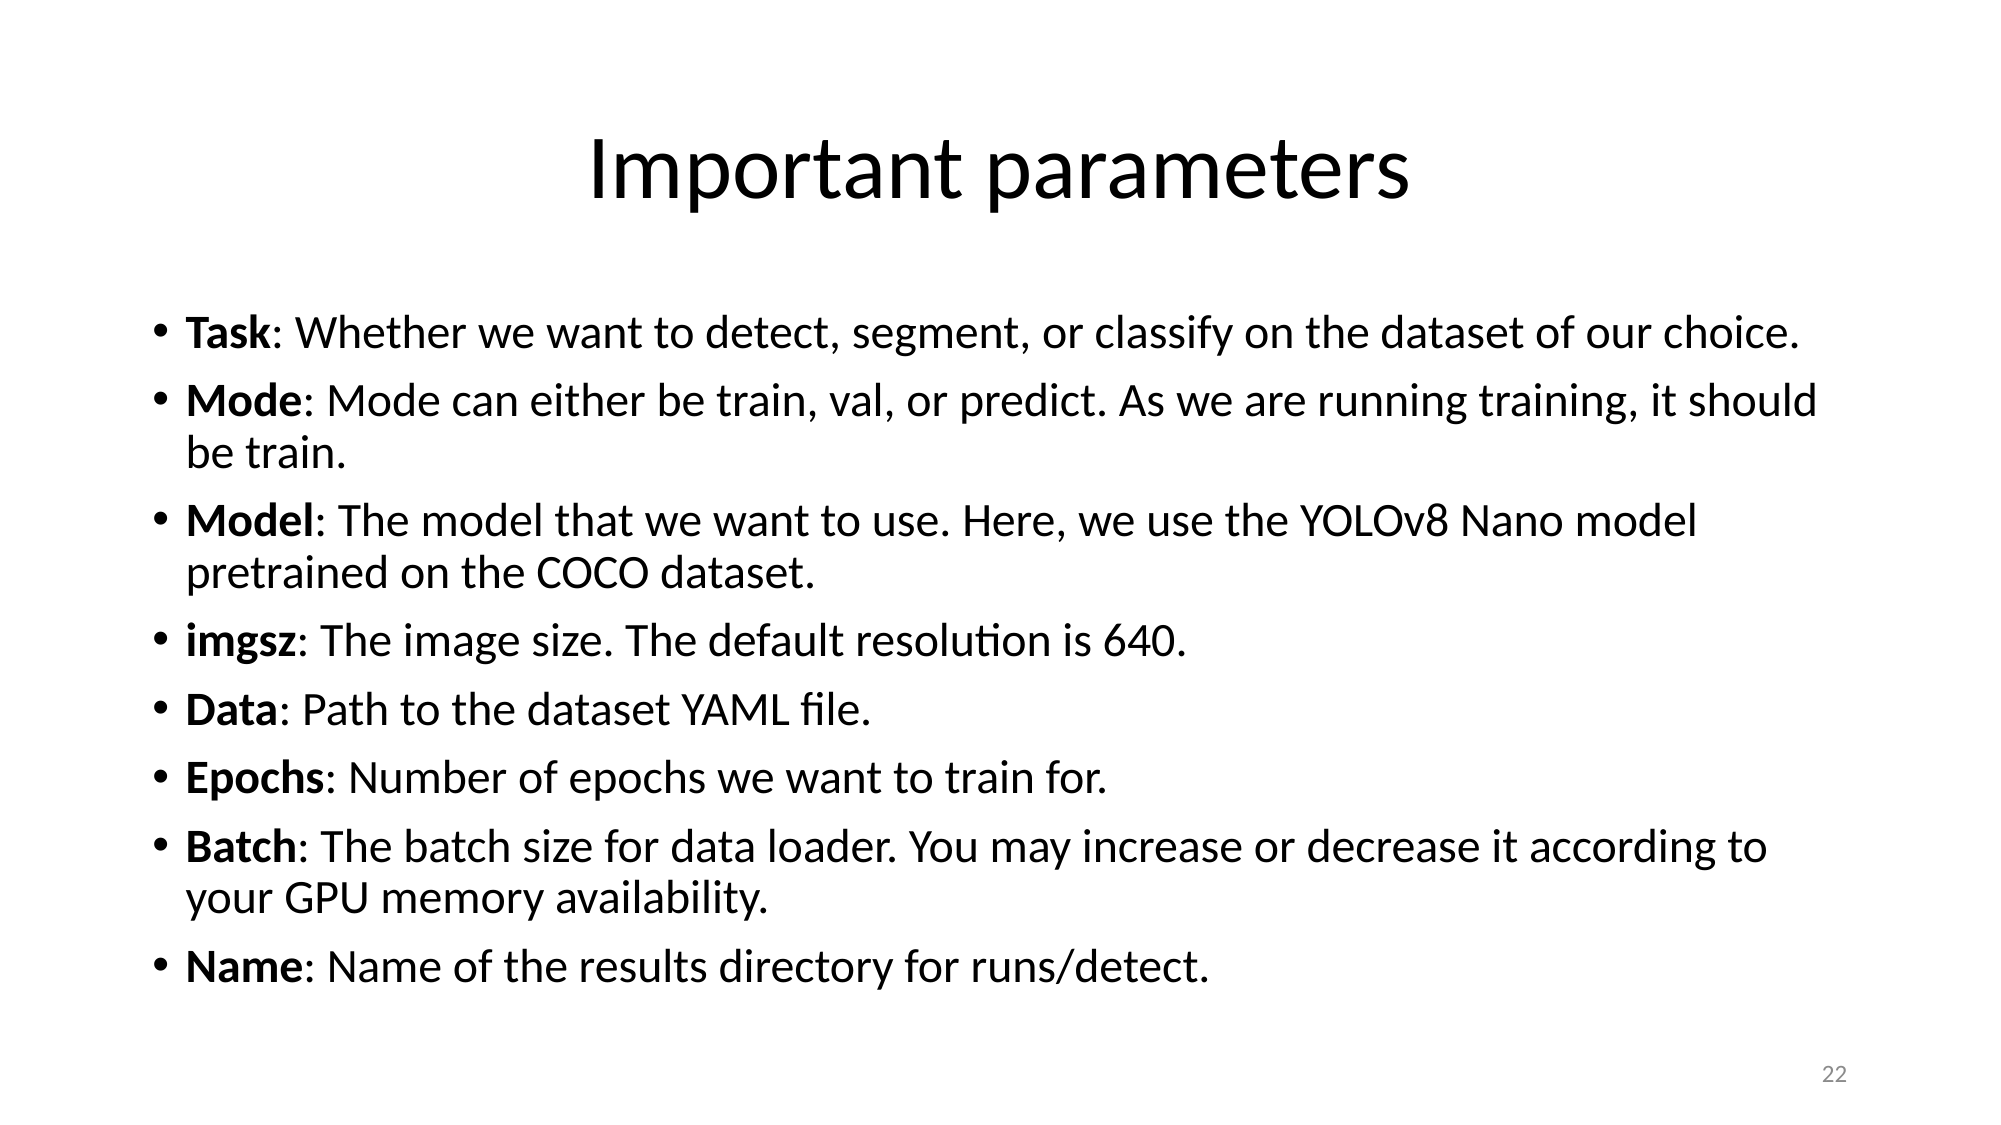

# Important parameters
Task: Whether we want to detect, segment, or classify on the dataset of our choice.
Mode: Mode can either be train, val, or predict. As we are running training, it should be train.
Model: The model that we want to use. Here, we use the YOLOv8 Nano model pretrained on the COCO dataset.
imgsz: The image size. The default resolution is 640.
Data: Path to the dataset YAML file.
Epochs: Number of epochs we want to train for.
Batch: The batch size for data loader. You may increase or decrease it according to your GPU memory availability.
Name: Name of the results directory for runs/detect.
22